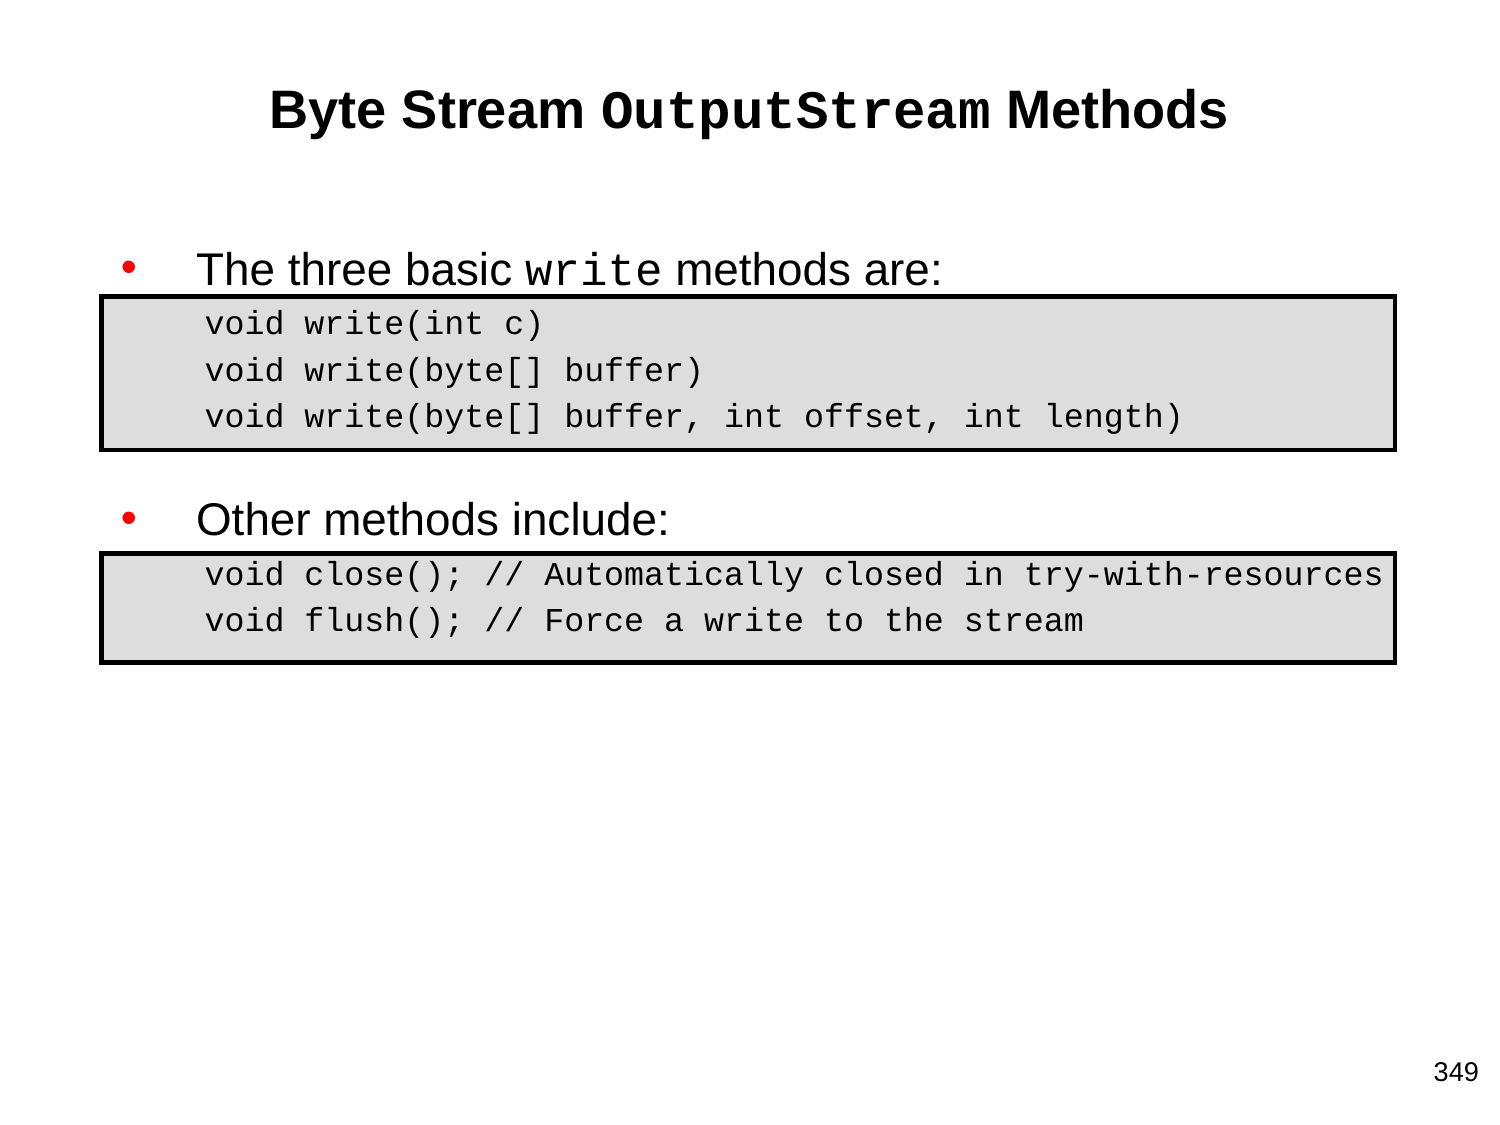

# Byte Stream OutputStream Methods
The three basic write methods are:
     void write(int c)
     void write(byte[] buffer)
     void write(byte[] buffer, int offset, int length)

Other methods include:
     void close(); // Automatically closed in try-with-resources
     void flush(); // Force a write to the stream

349